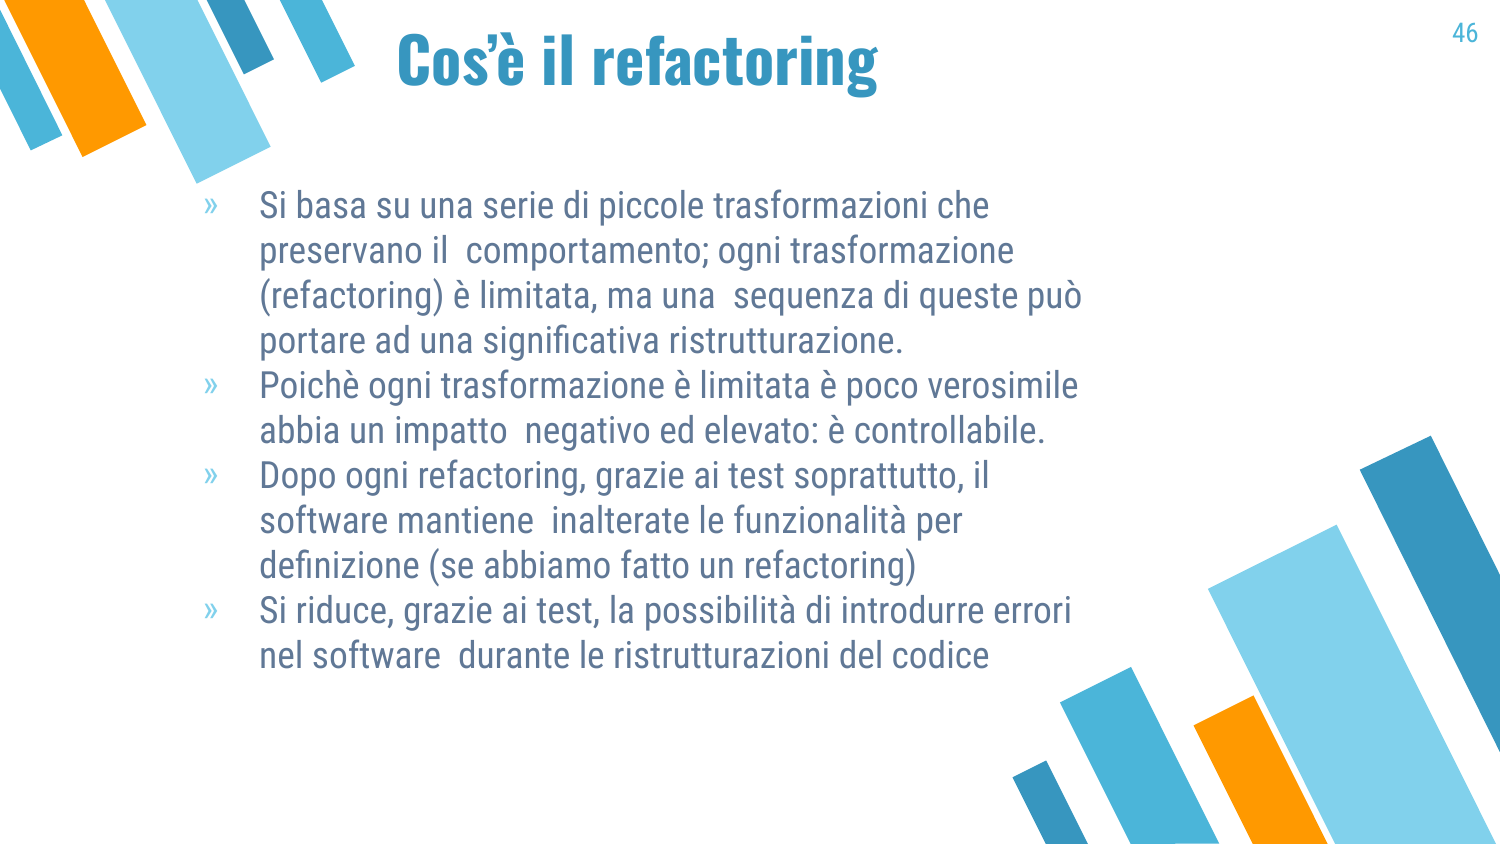

46
# Cos’è il refactoring
Si basa su una serie di piccole trasformazioni che preservano il  comportamento; ogni trasformazione (refactoring) è limitata, ma una  sequenza di queste può portare ad una significativa ristrutturazione.
Poichè ogni trasformazione è limitata è poco verosimile abbia un impatto  negativo ed elevato: è controllabile.
Dopo ogni refactoring, grazie ai test soprattutto, il software mantiene  inalterate le funzionalità per definizione (se abbiamo fatto un refactoring)
Si riduce, grazie ai test, la possibilità di introdurre errori nel software  durante le ristrutturazioni del codice